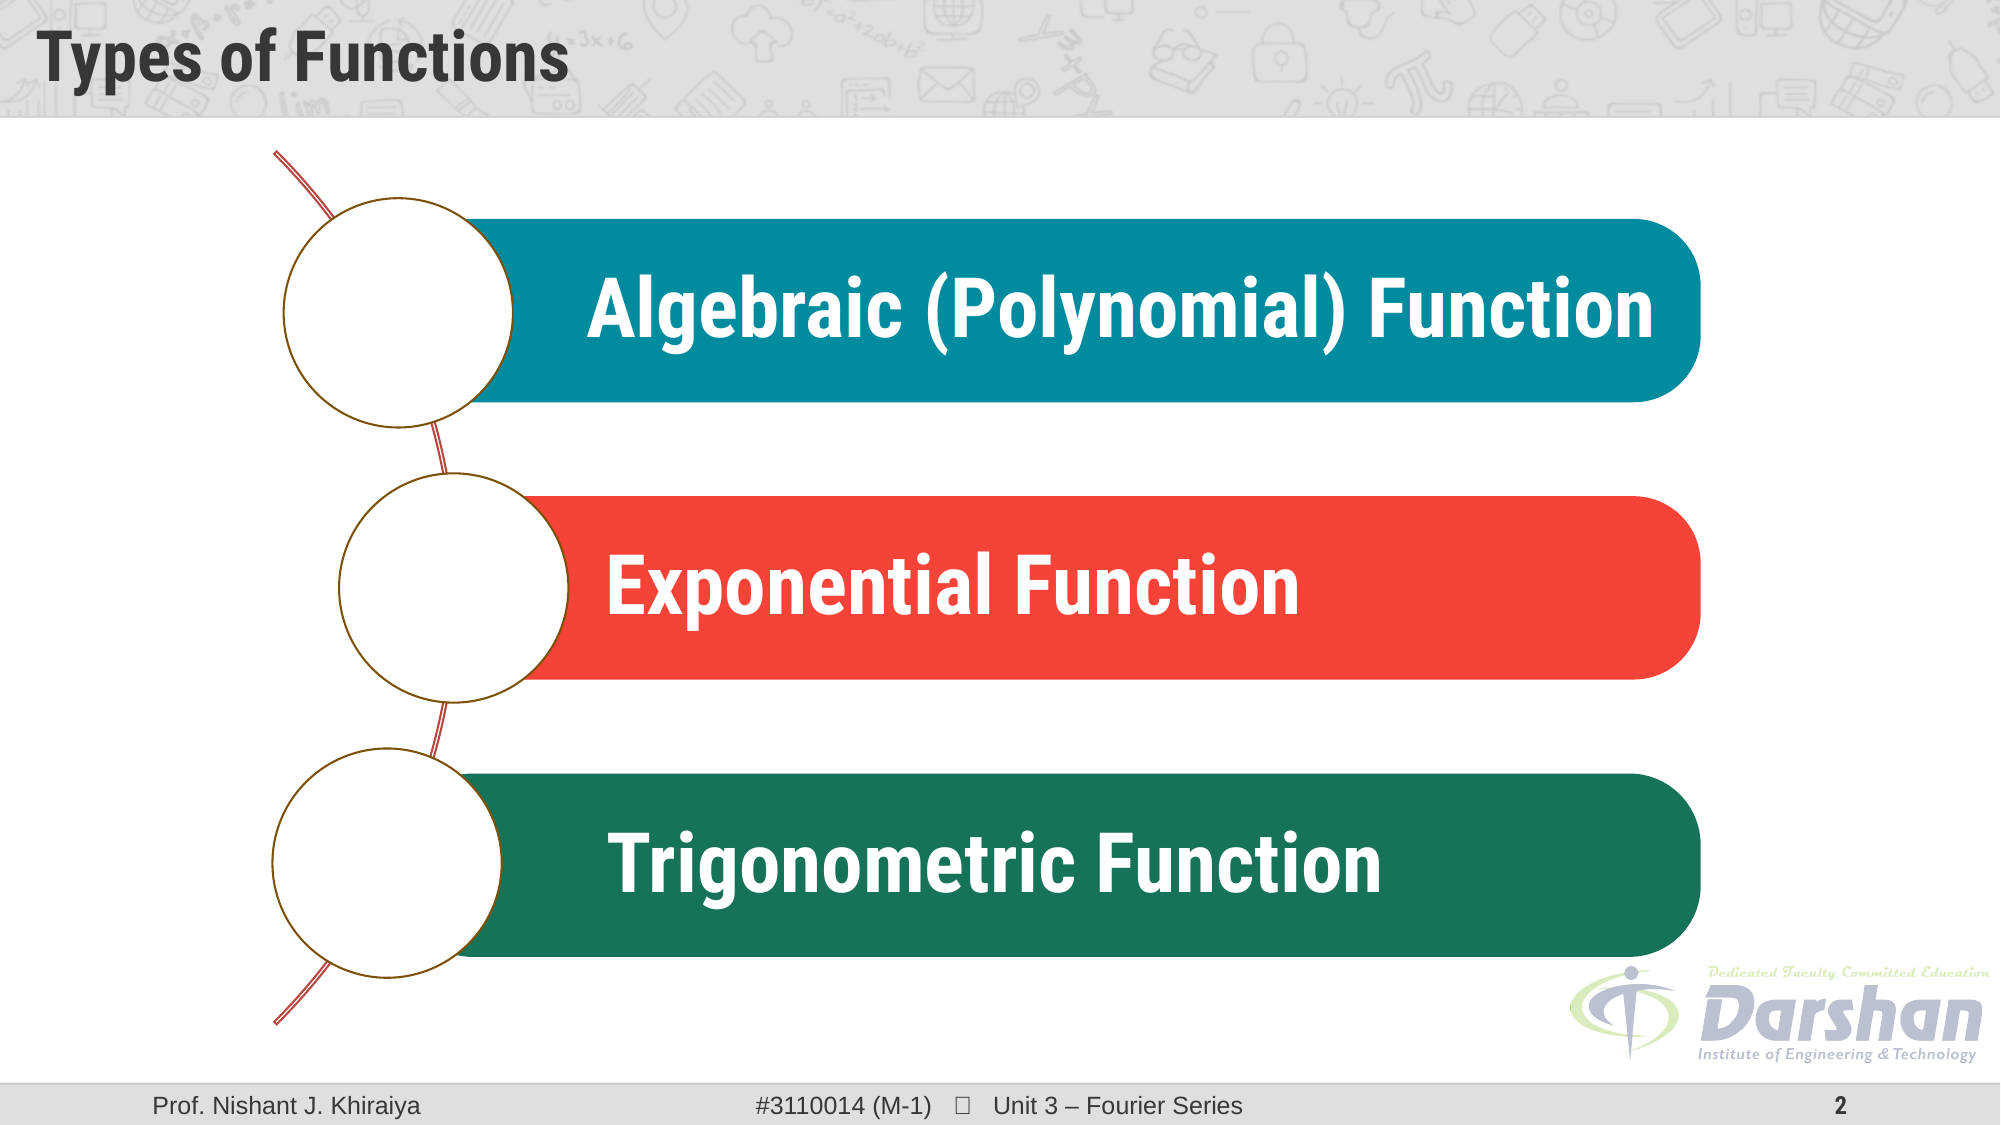

# Types of Functions

 Algebraic (Polynomial) Function

  Exponential Function

  Trigonometric Function